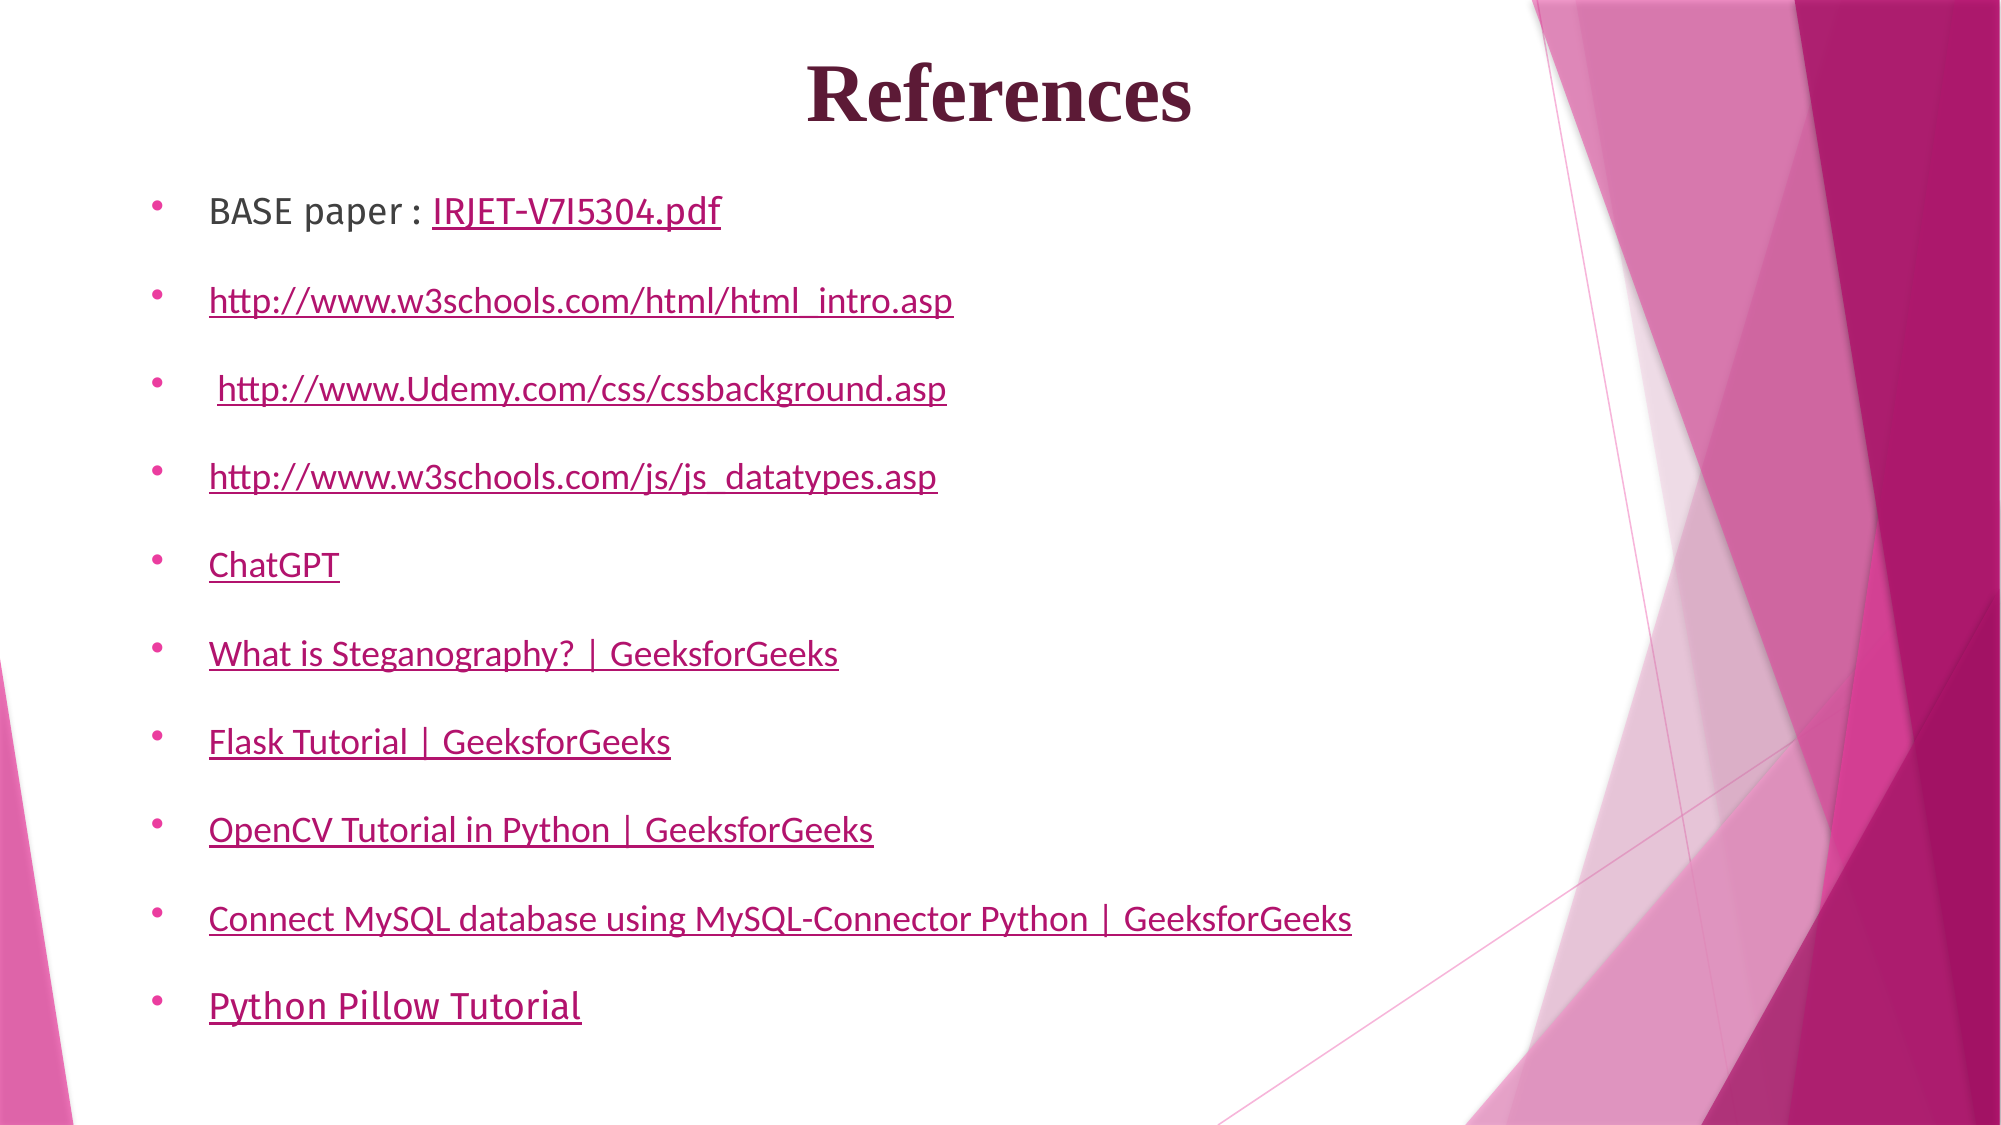

References
BASE paper : IRJET-V7I5304.pdf
http://www.w3schools.com/html/html_intro.asp
 http://www.Udemy.com/css/cssbackground.asp
http://www.w3schools.com/js/js_datatypes.asp
ChatGPT
What is Steganography? | GeeksforGeeks
Flask Tutorial | GeeksforGeeks
OpenCV Tutorial in Python | GeeksforGeeks
Connect MySQL database using MySQL-Connector Python | GeeksforGeeks
Python Pillow Tutorial